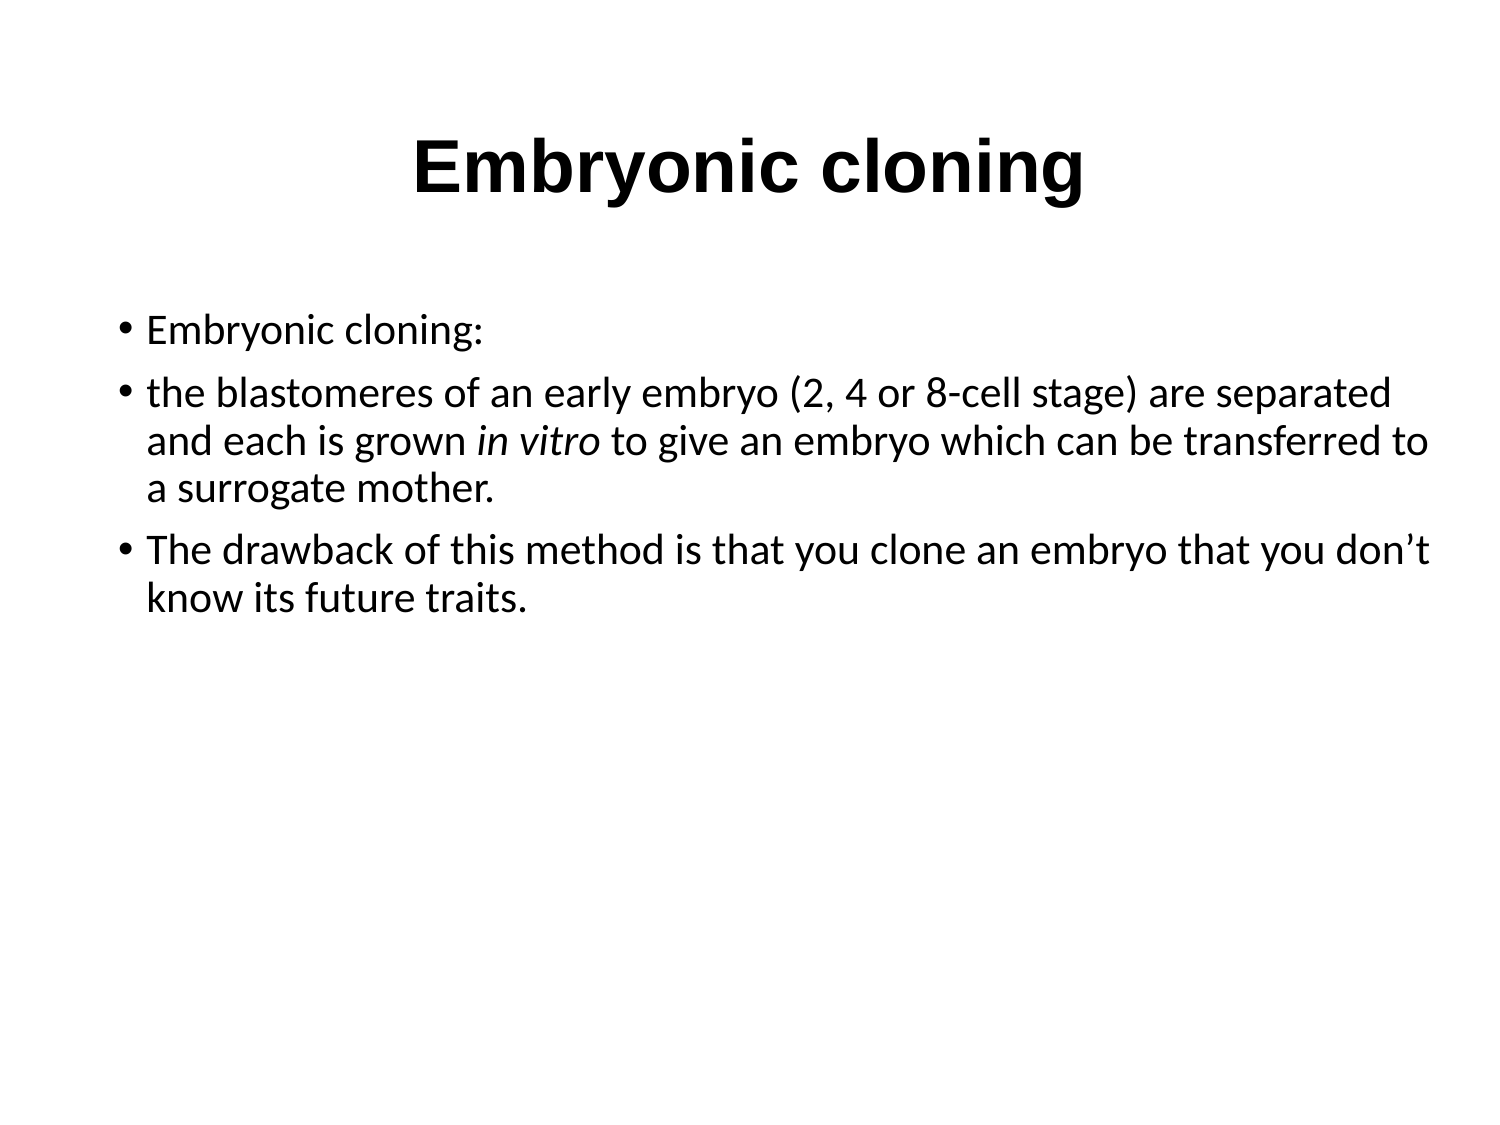

# Embryonic cloning
Embryonic cloning:
the blastomeres of an early embryo (2, 4 or 8-cell stage) are separated and each is grown in vitro to give an embryo which can be transferred to a surrogate mother.
The drawback of this method is that you clone an embryo that you don’t know its future traits.